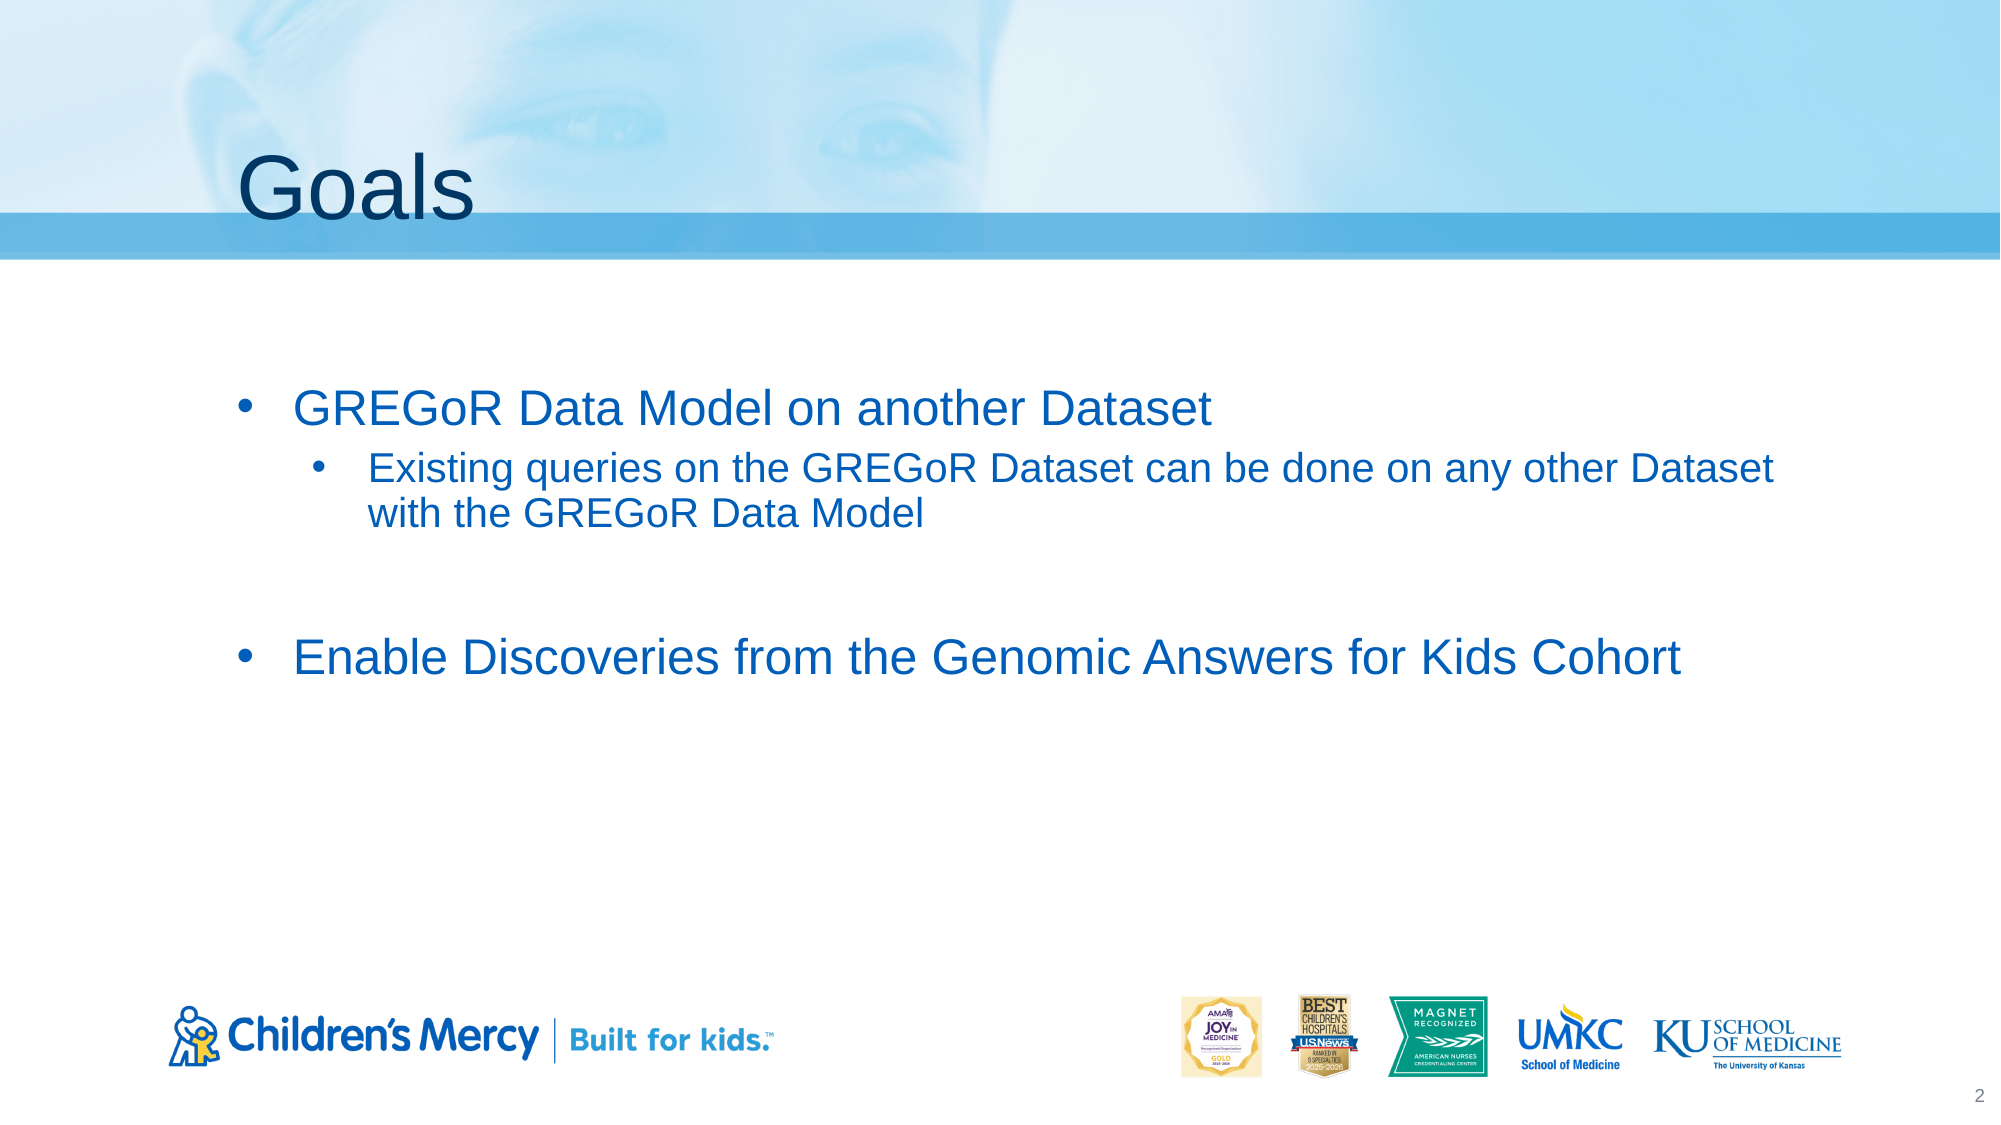

# Goals
GREGoR Data Model on another Dataset
Existing queries on the GREGoR Dataset can be done on any other Dataset with the GREGoR Data Model

Enable Discoveries from the Genomic Answers for Kids Cohort